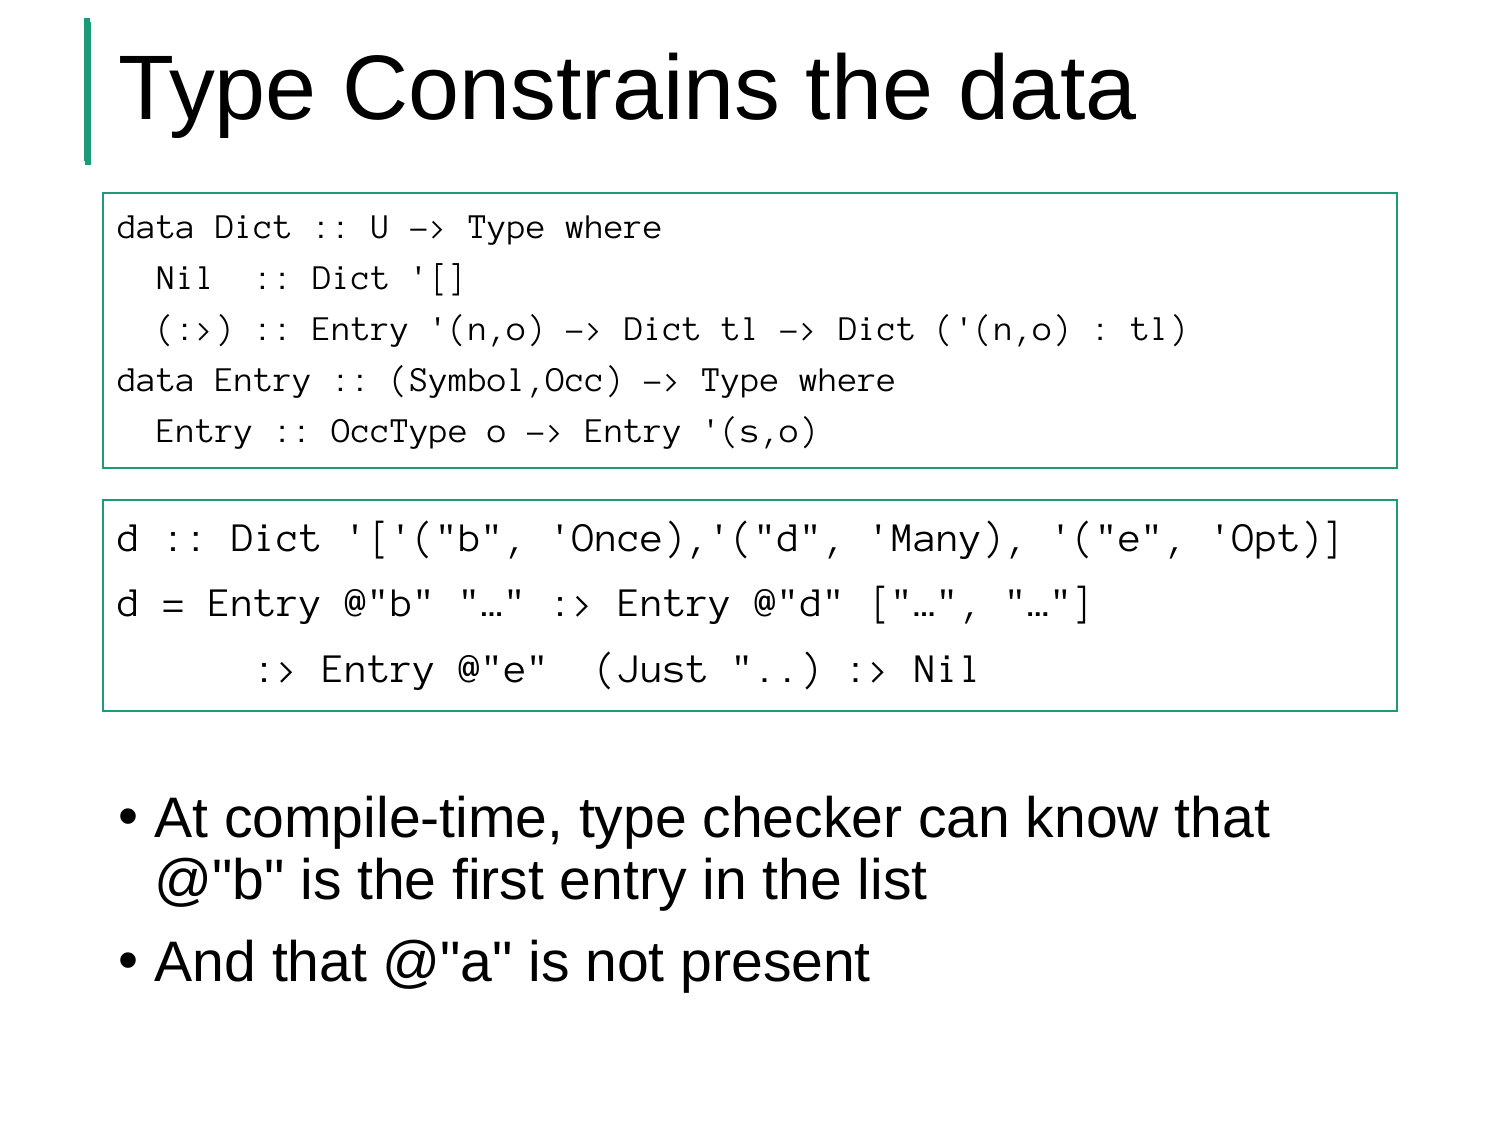

# Type Constrains the data

At compile-time, type checker can know that @"b" is the first entry in the list
And that @"a" is not present
data Dict :: U -> Type where
  Nil  :: Dict '[]
  (:>) :: Entry '(n,o) -> Dict tl -> Dict ('(n,o) : tl)
data Entry :: (Symbol,Occ) -> Type where
  Entry :: OccType o -> Entry '(s,o)

d :: Dict '['("b", 'Once),'("d", 'Many), '("e", 'Opt)]
d = Entry @"b" "…" :> Entry @"d" ["…", "…"]
      :> Entry @"e"  (Just "..) :> Nil